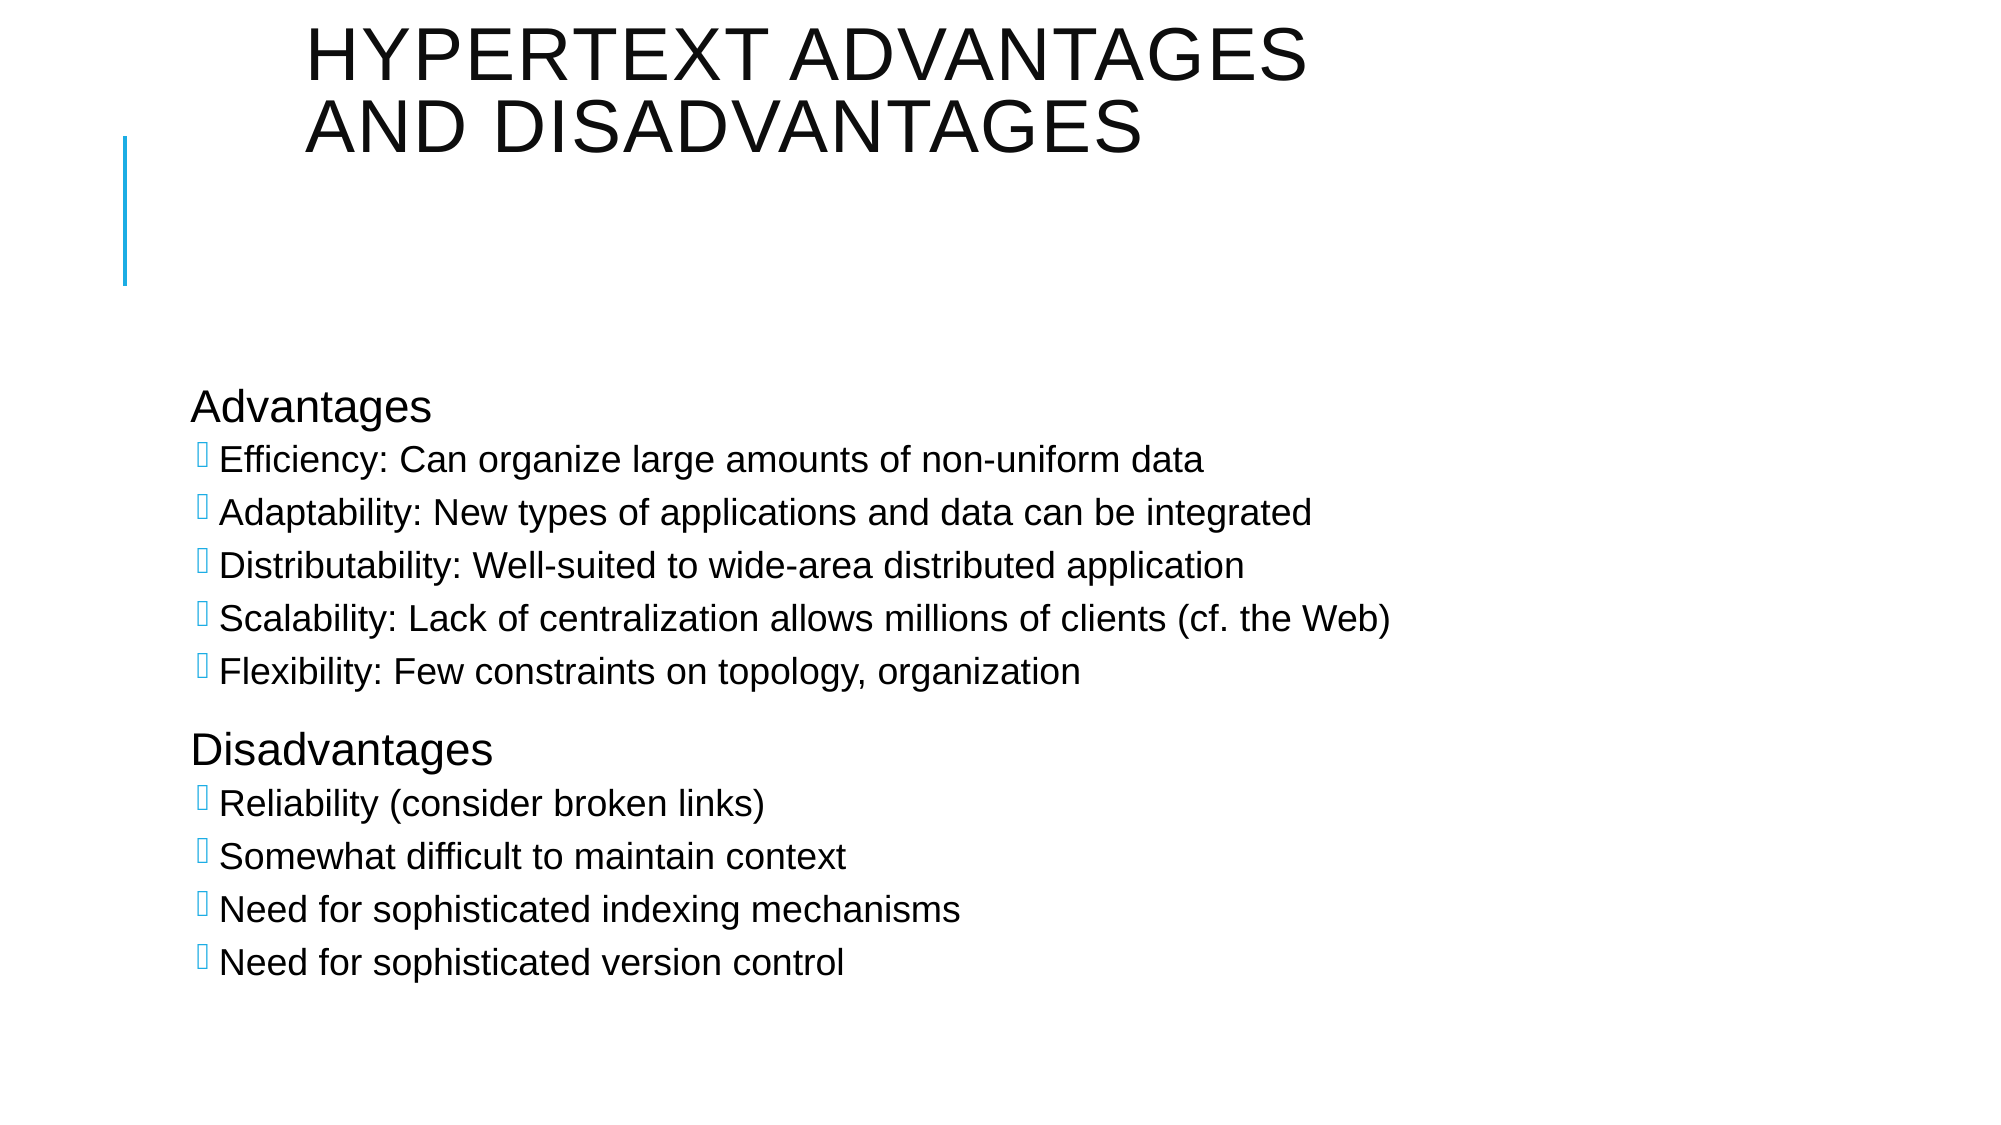

# Hypertext Advantages and Disadvantages
Advantages
Efficiency: Can organize large amounts of non-uniform data
Adaptability: New types of applications and data can be integrated
Distributability: Well-suited to wide-area distributed application
Scalability: Lack of centralization allows millions of clients (cf. the Web)
Flexibility: Few constraints on topology, organization
Disadvantages
Reliability (consider broken links)
Somewhat difficult to maintain context
Need for sophisticated indexing mechanisms
Need for sophisticated version control